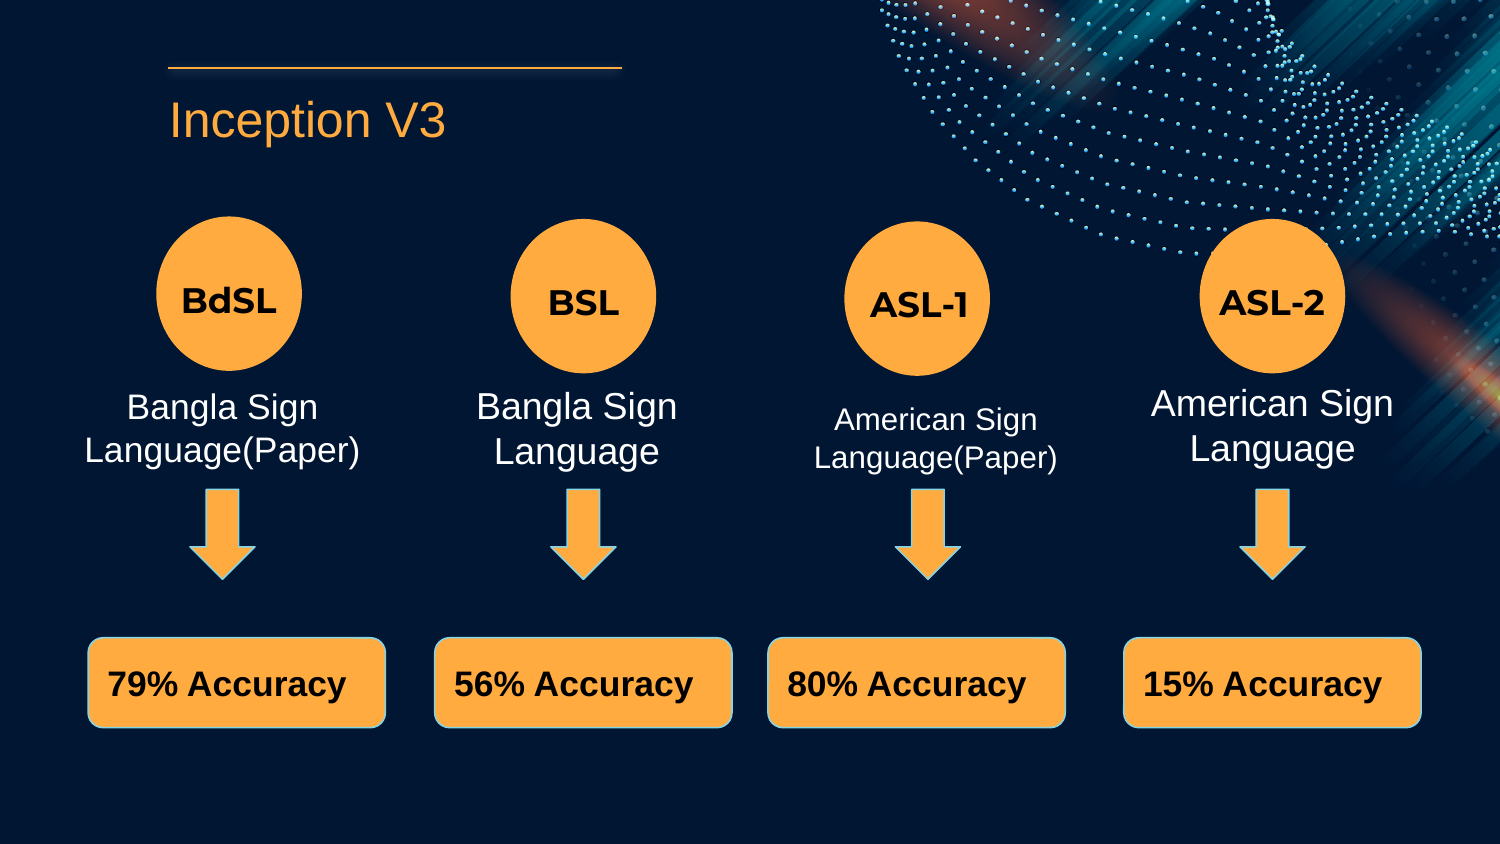

# Inception V3

BdSL
BSL
ASL-2
ASL-1
American Sign Language(Paper)
Bangla Sign Language(Paper)
American Sign Language
Bangla Sign Language

79% Accuracy
56% Accuracy
80% Accuracy
15% Accuracy